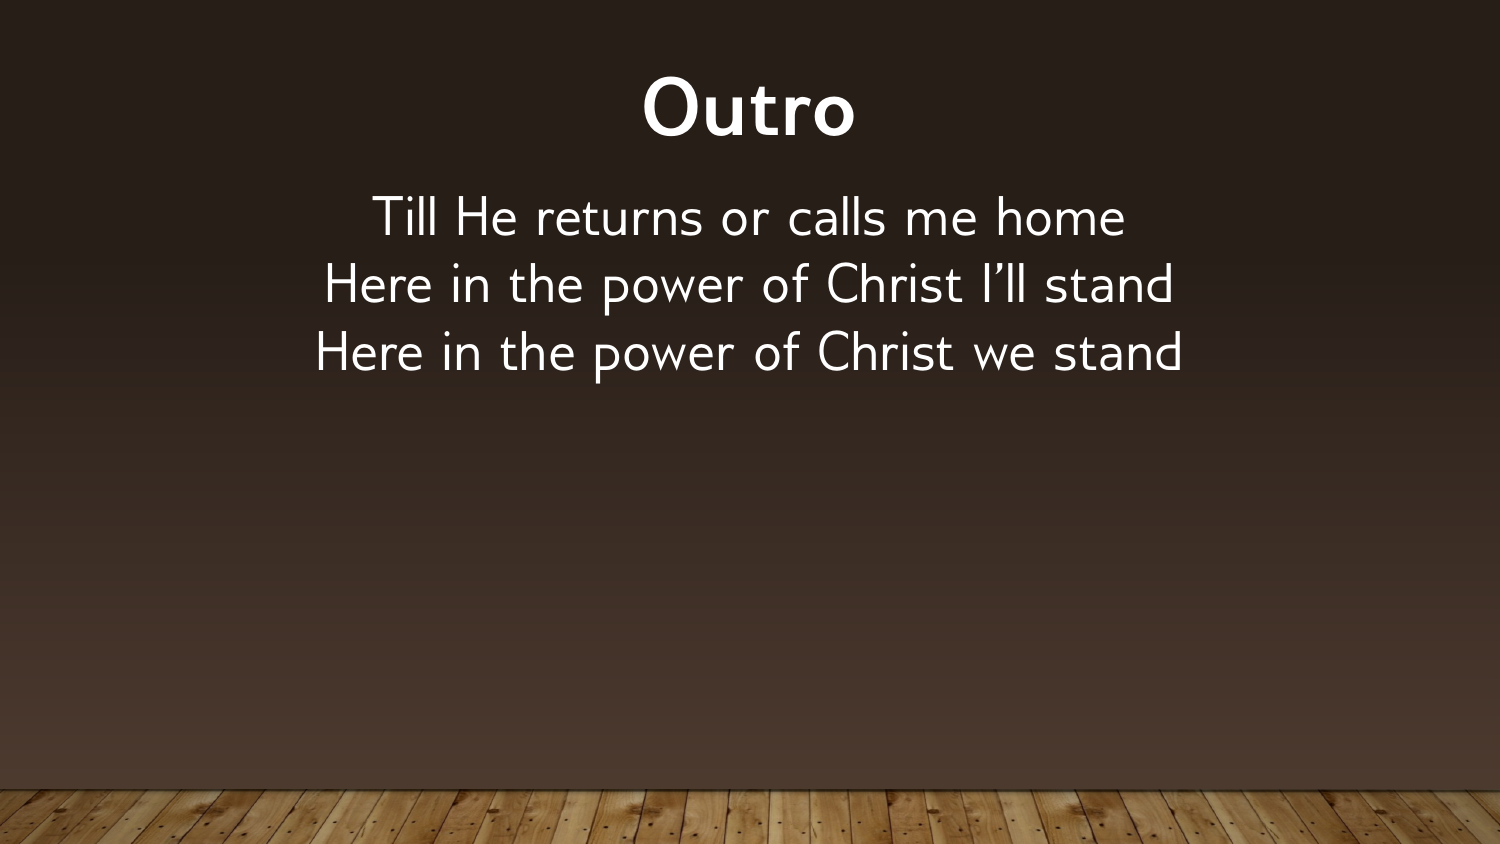

Outro
Till He returns or calls me home
Here in the power of Christ I’ll stand
Here in the power of Christ we stand